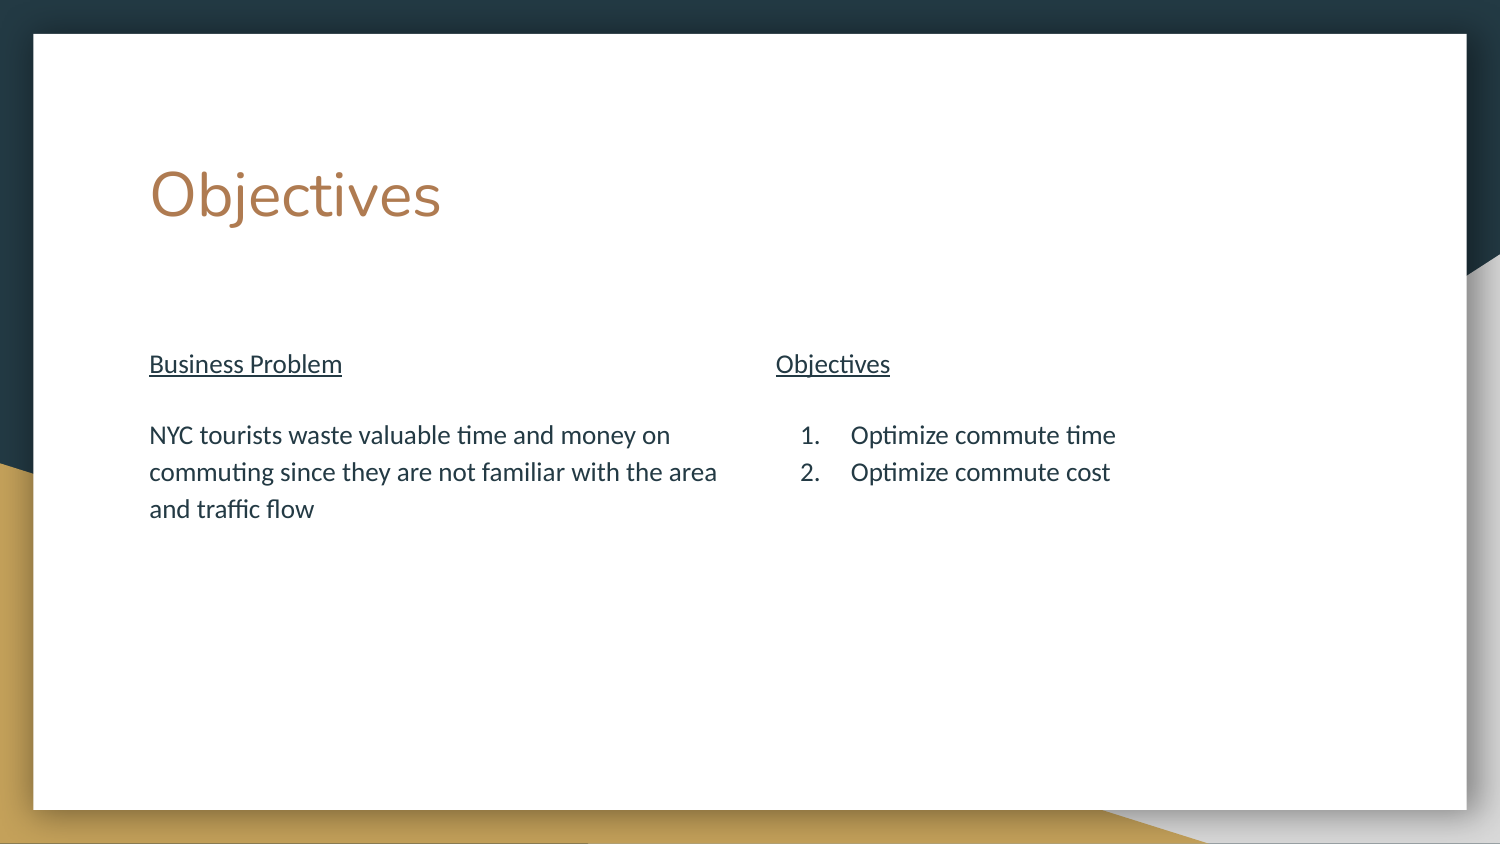

# Objectives
Business Problem
NYC tourists waste valuable time and money on commuting since they are not familiar with the area and traffic flow

Objectives
Optimize commute time
Optimize commute cost